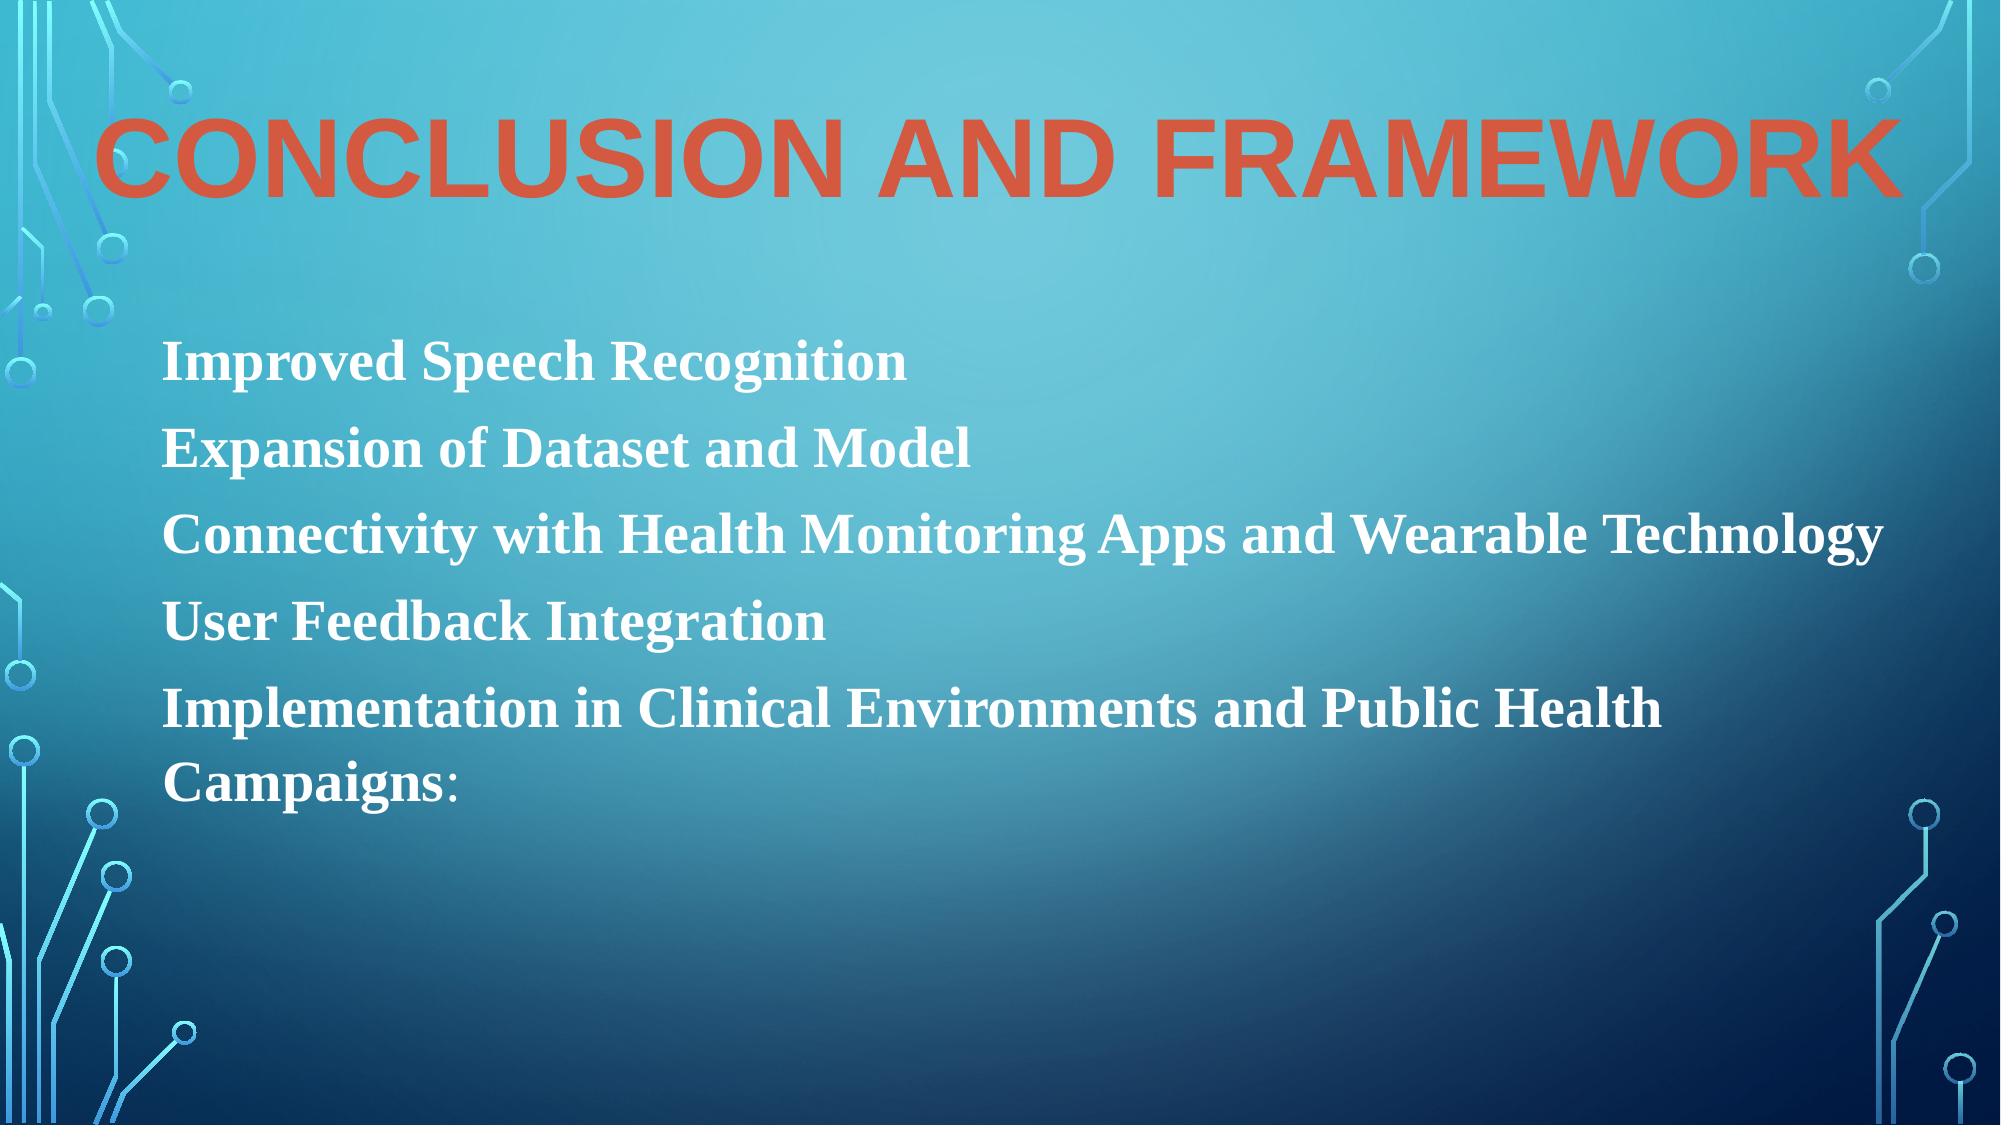

CONCLUSION AND FRAMEWORK

Improved Speech Recognition
Expansion of Dataset and Model
Connectivity with Health Monitoring Apps and Wearable Technology
User Feedback Integration
Implementation in Clinical Environments and Public Health Campaigns: